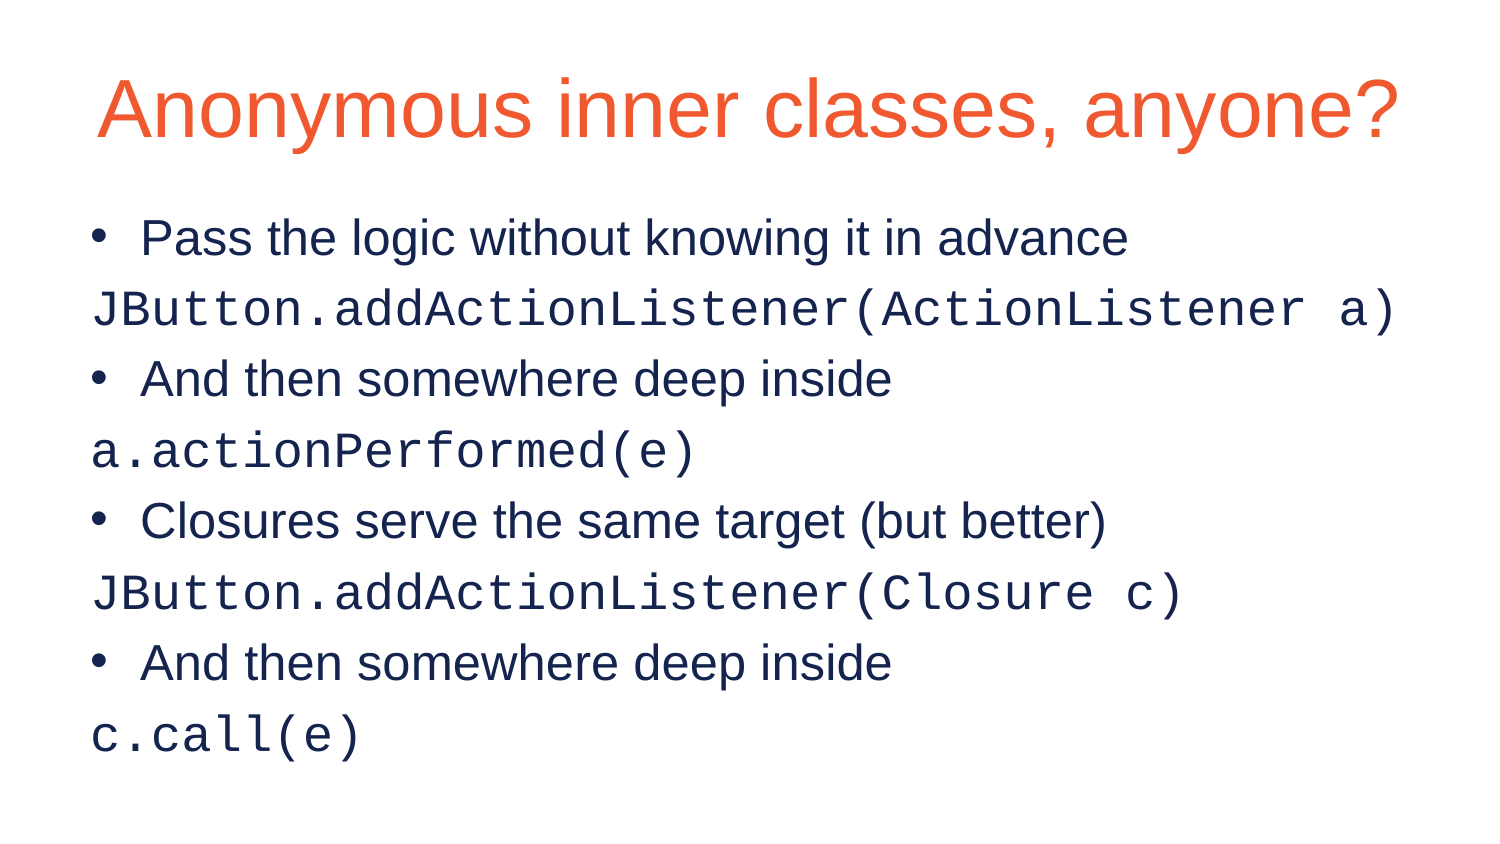

# Anonymous inner classes, anyone?
Pass the logic without knowing it in advance
JButton.addActionListener(ActionListener a)
And then somewhere deep inside
a.actionPerformed(e)
Closures serve the same target (but better)
JButton.addActionListener(Closure c)
And then somewhere deep inside
c.call(e)